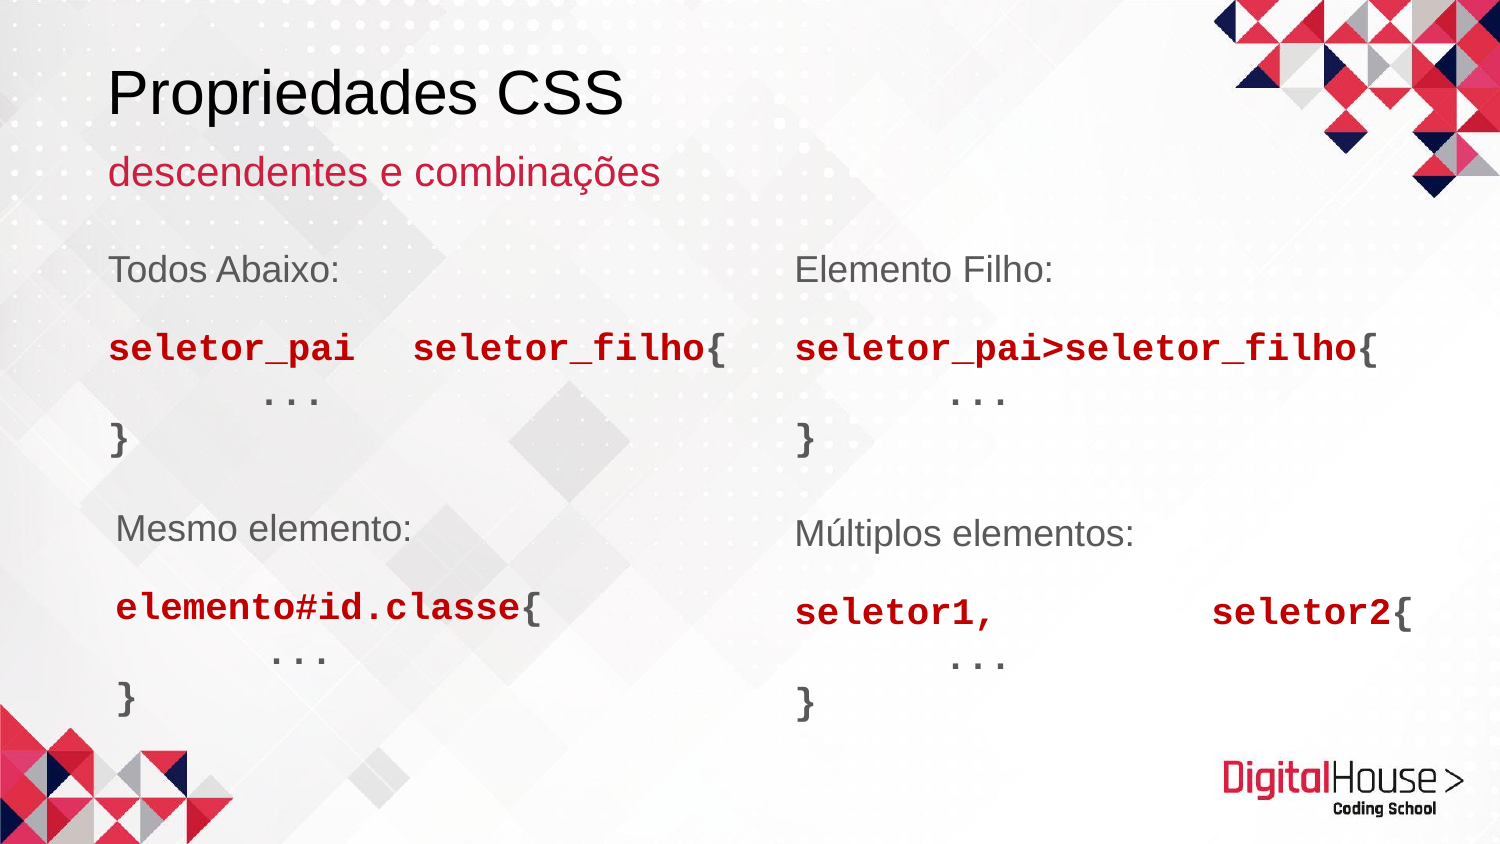

# Propriedades CSS
descendentes e combinações
Todos Abaixo:
seletor_pai seletor_filho{
	...
}
Elemento Filho:
seletor_pai>seletor_filho{
	...
}
Mesmo elemento:
elemento#id.classe{
	...
}
Múltiplos elementos:
seletor1, seletor2{
	...
}